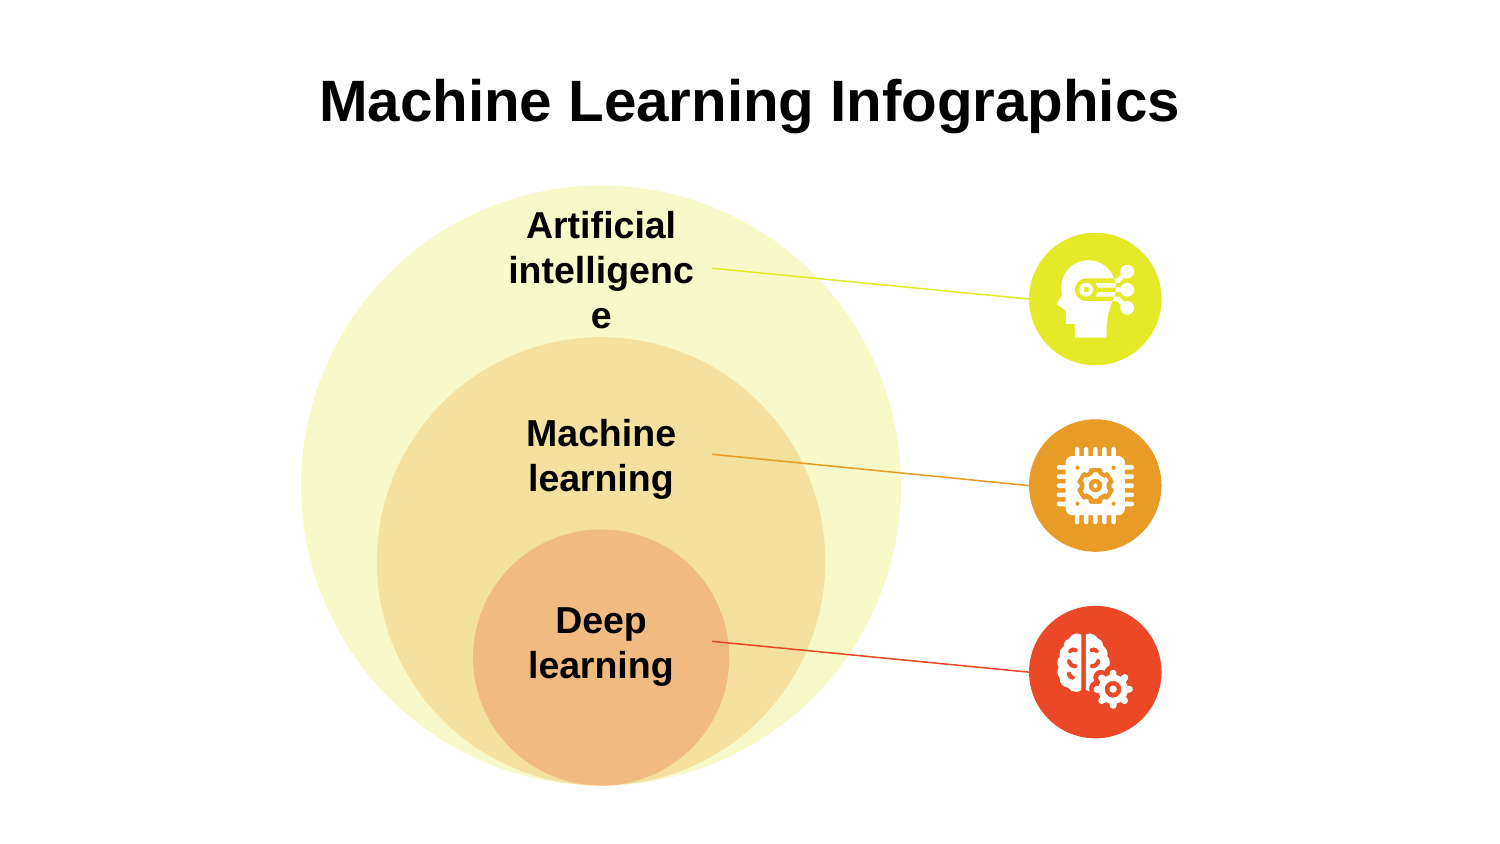

# Machine Learning Infographics

Artificial intelligence

Machine learning

Deep learning